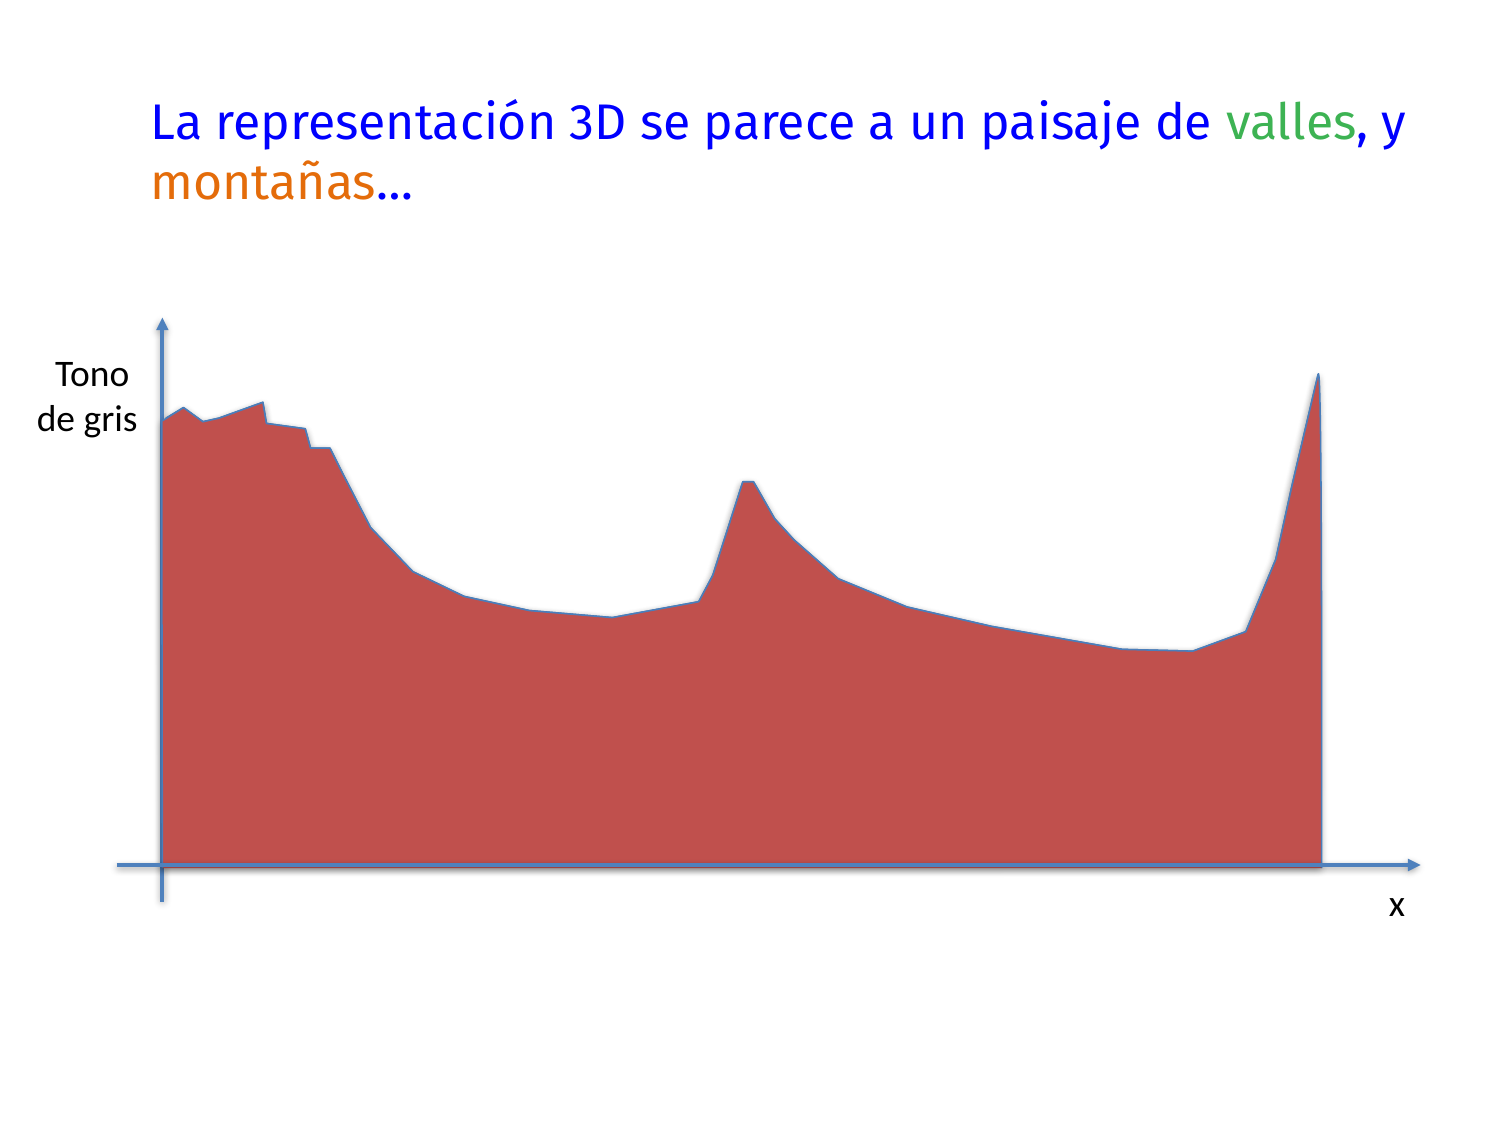

La representación 3D se parece a un paisaje de valles, y montañas…
Tono
de gris

x